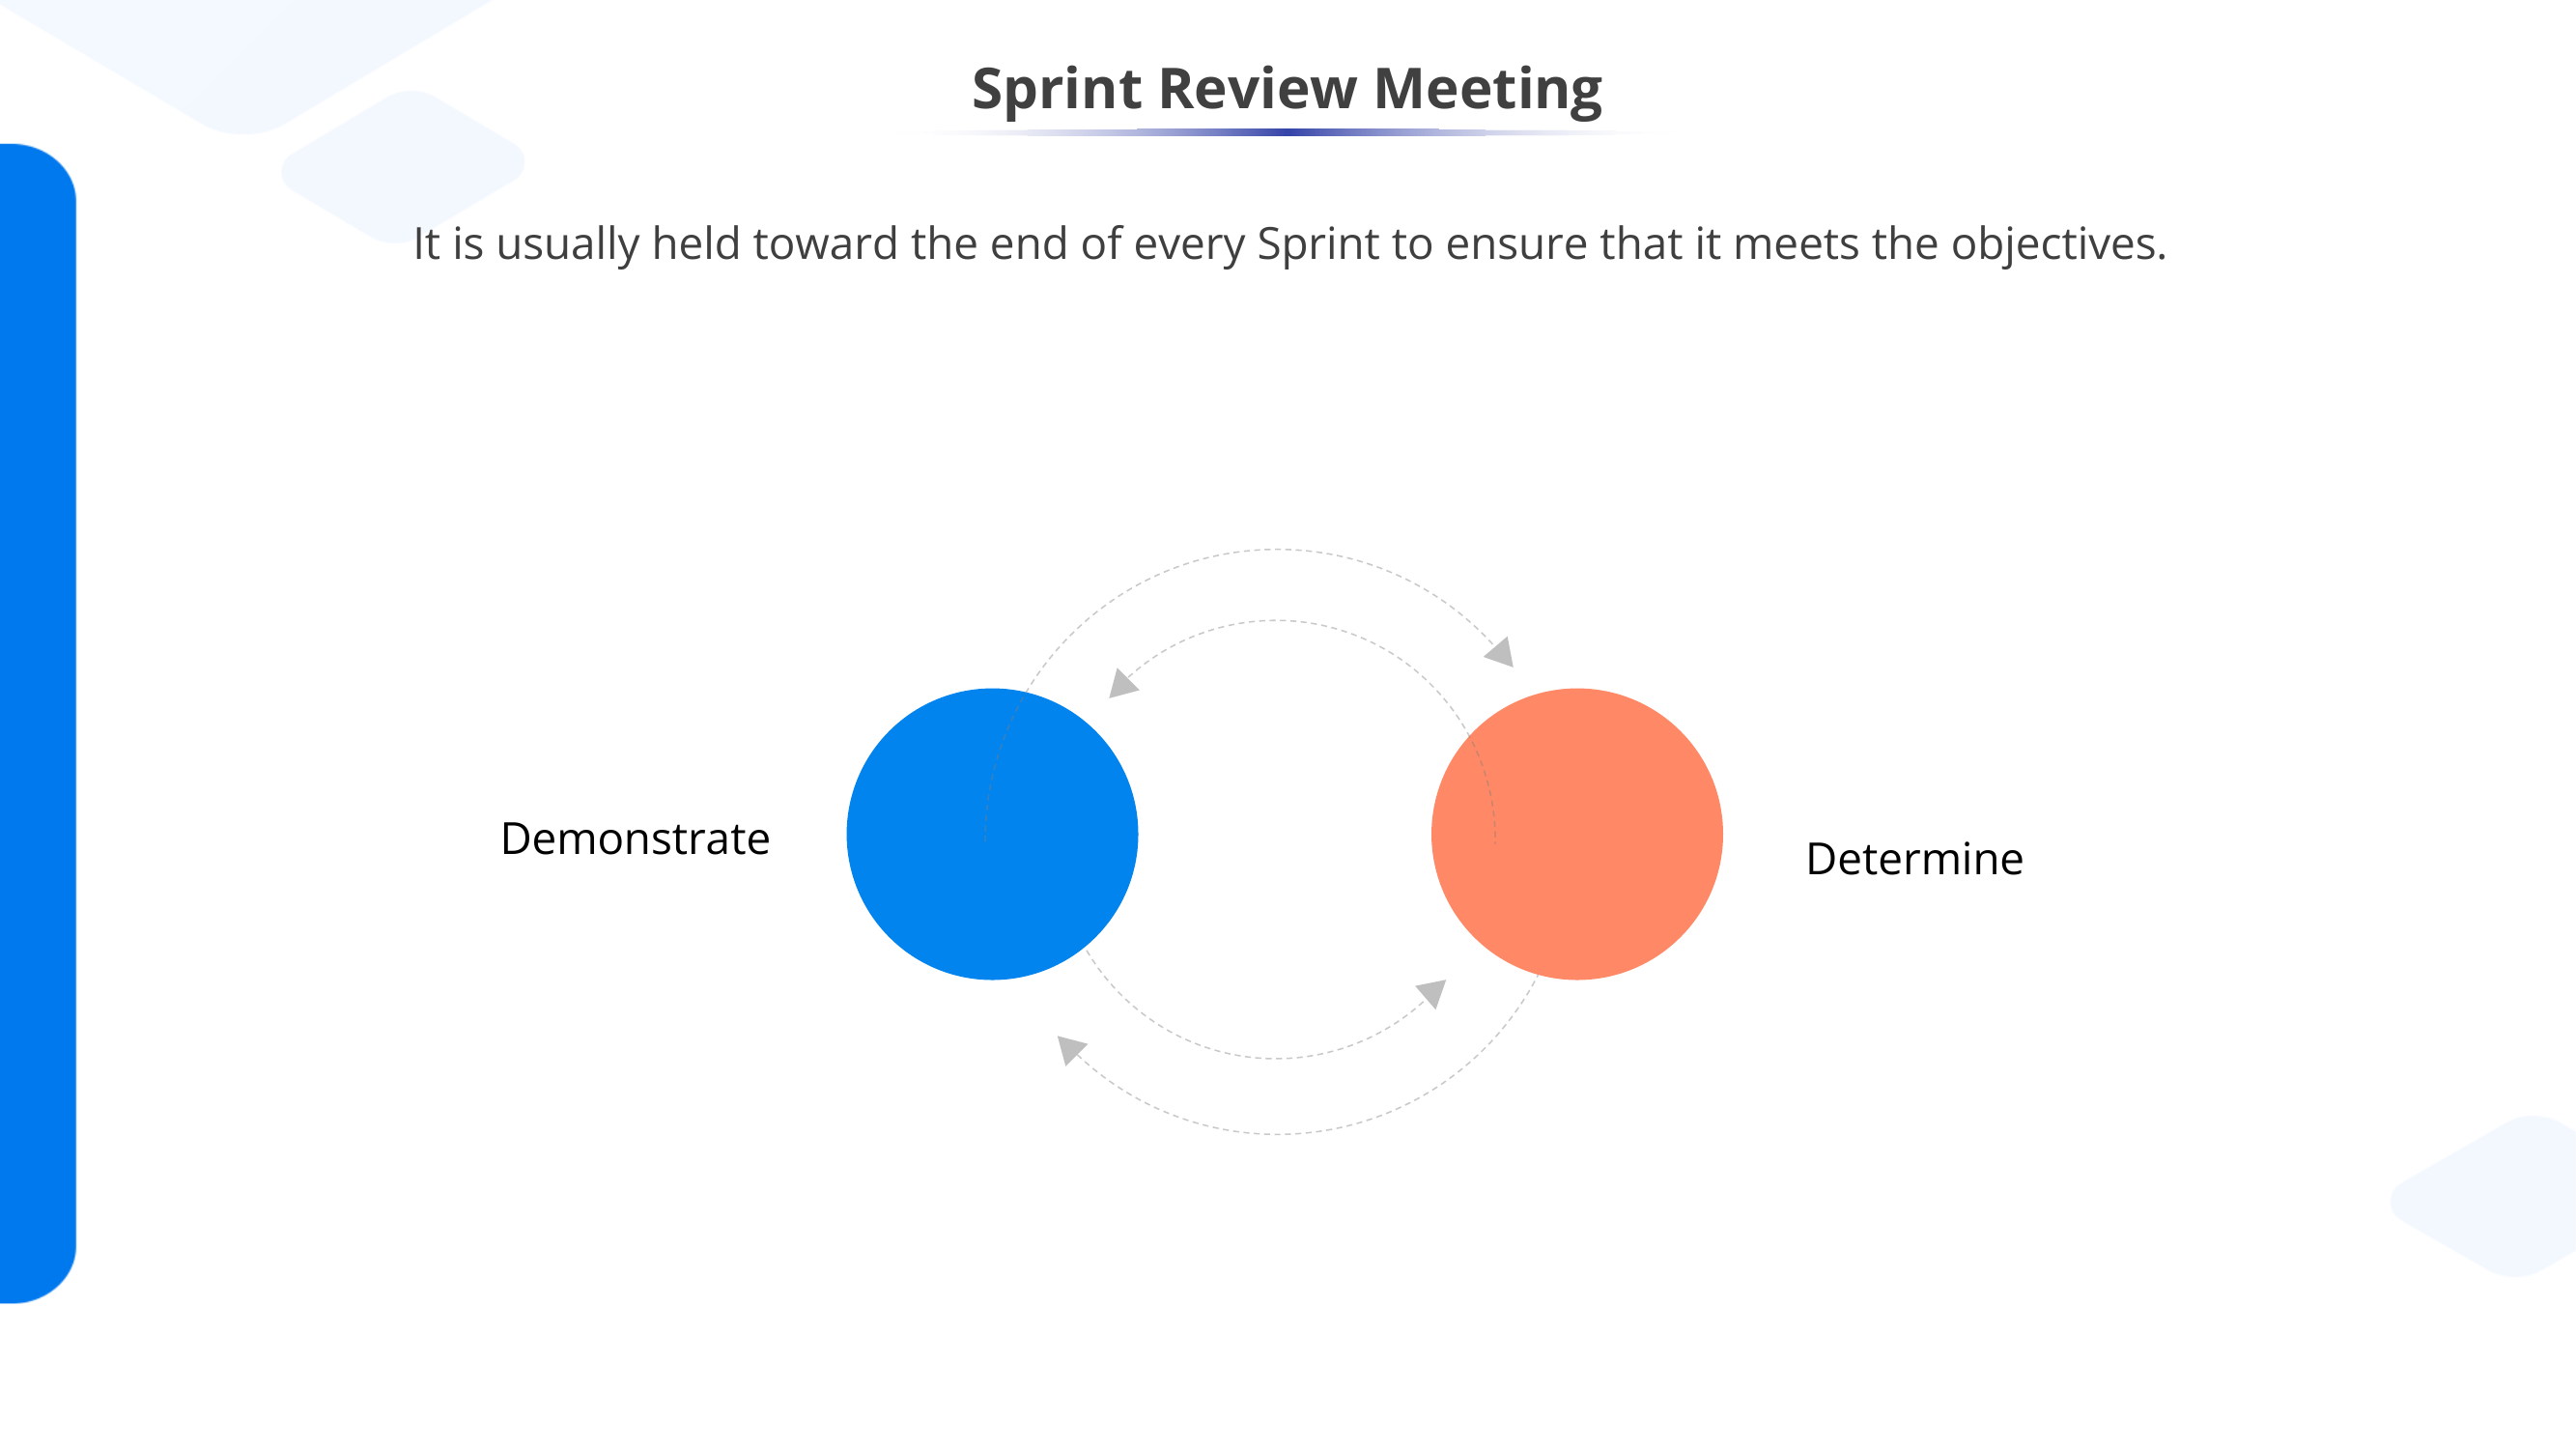

# Sprint Review Meeting

It is usually held toward the end of every Sprint to ensure that it meets the objectives.

Demonstrate

Determine